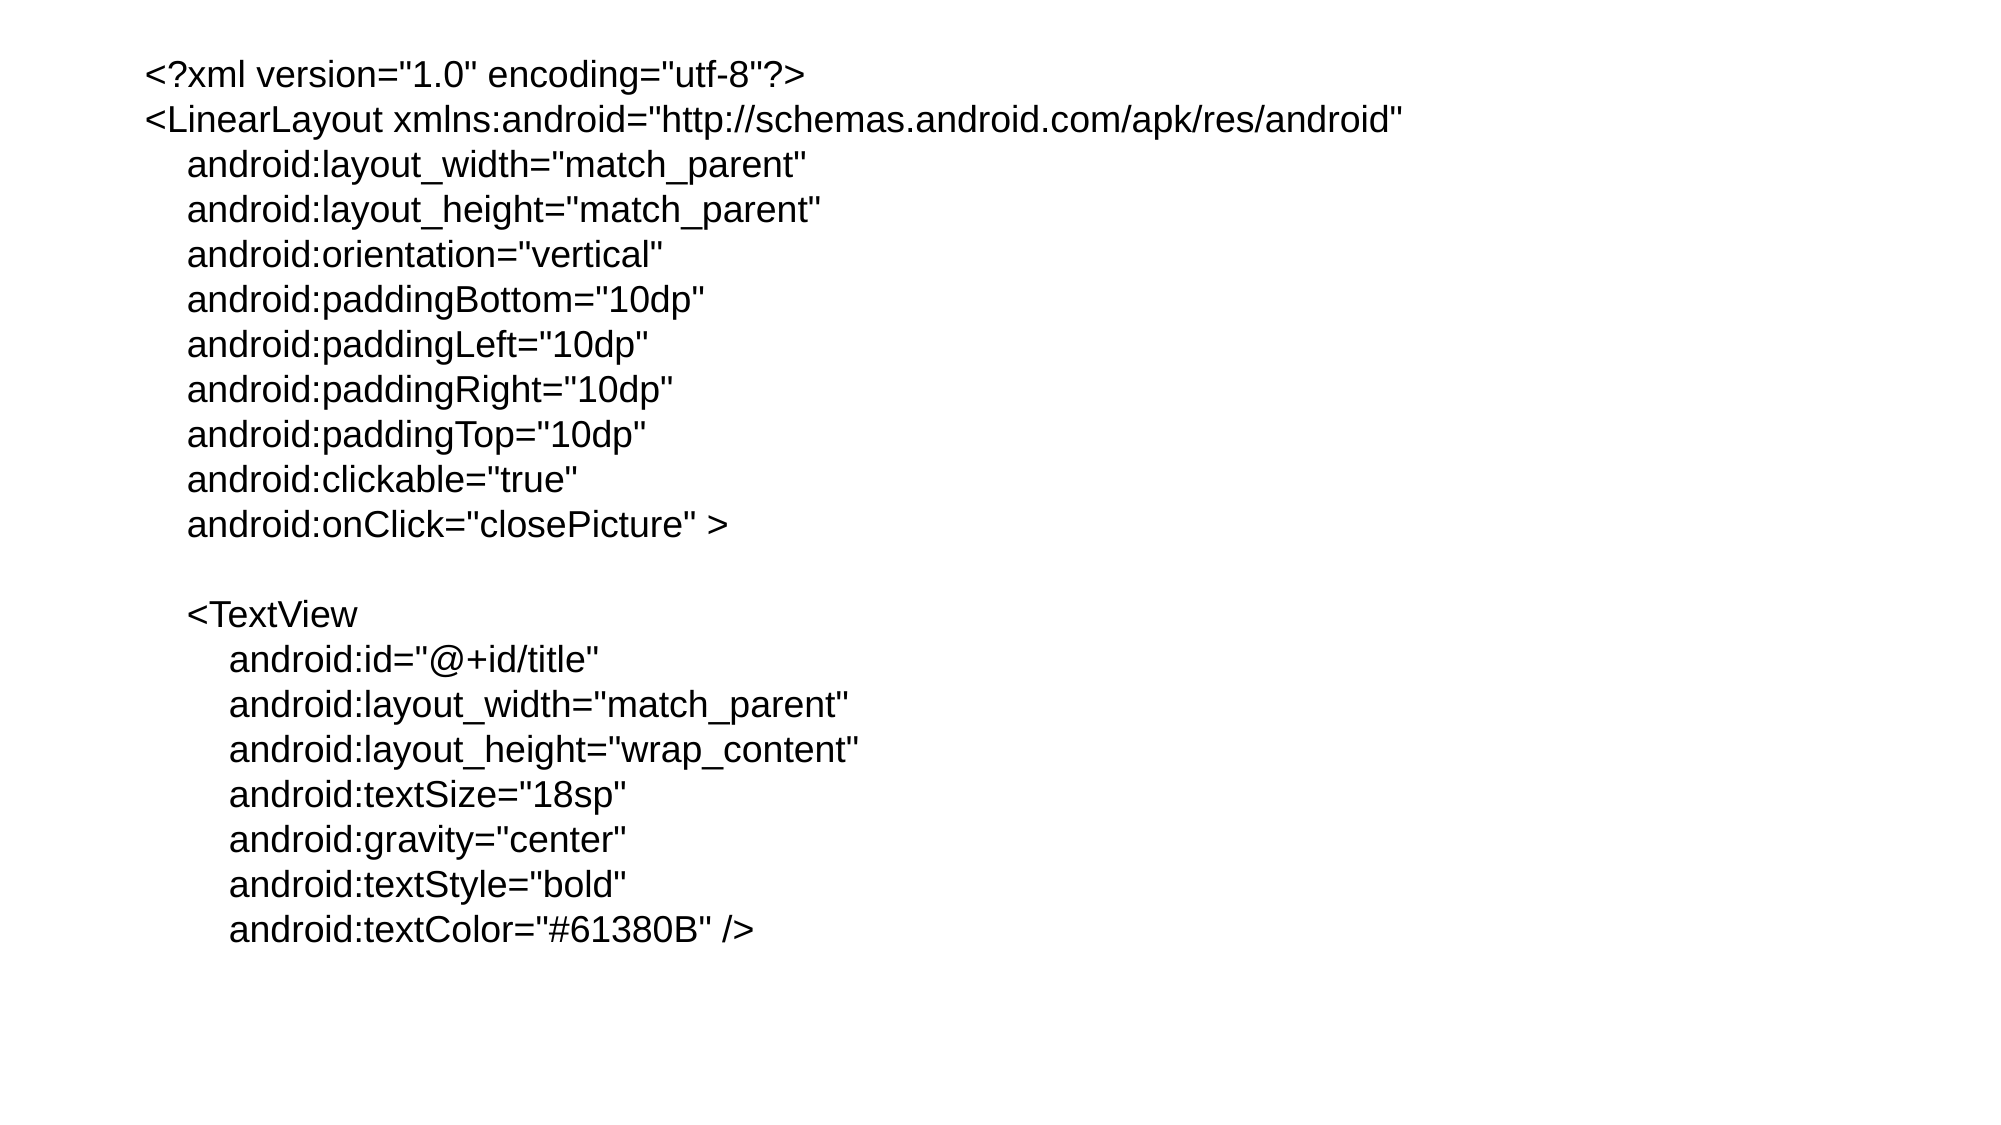

<?xml version="1.0" encoding="utf-8"?>
<LinearLayout xmlns:android="http://schemas.android.com/apk/res/android"
    android:layout_width="match_parent"
    android:layout_height="match_parent"
    android:orientation="vertical"
    android:paddingBottom="10dp"
    android:paddingLeft="10dp"
    android:paddingRight="10dp"
    android:paddingTop="10dp"
    android:clickable="true"
    android:onClick="closePicture" >

    <TextView
        android:id="@+id/title"
        android:layout_width="match_parent"
        android:layout_height="wrap_content"
        android:textSize="18sp"
        android:gravity="center"
        android:textStyle="bold"
        android:textColor="#61380B" />